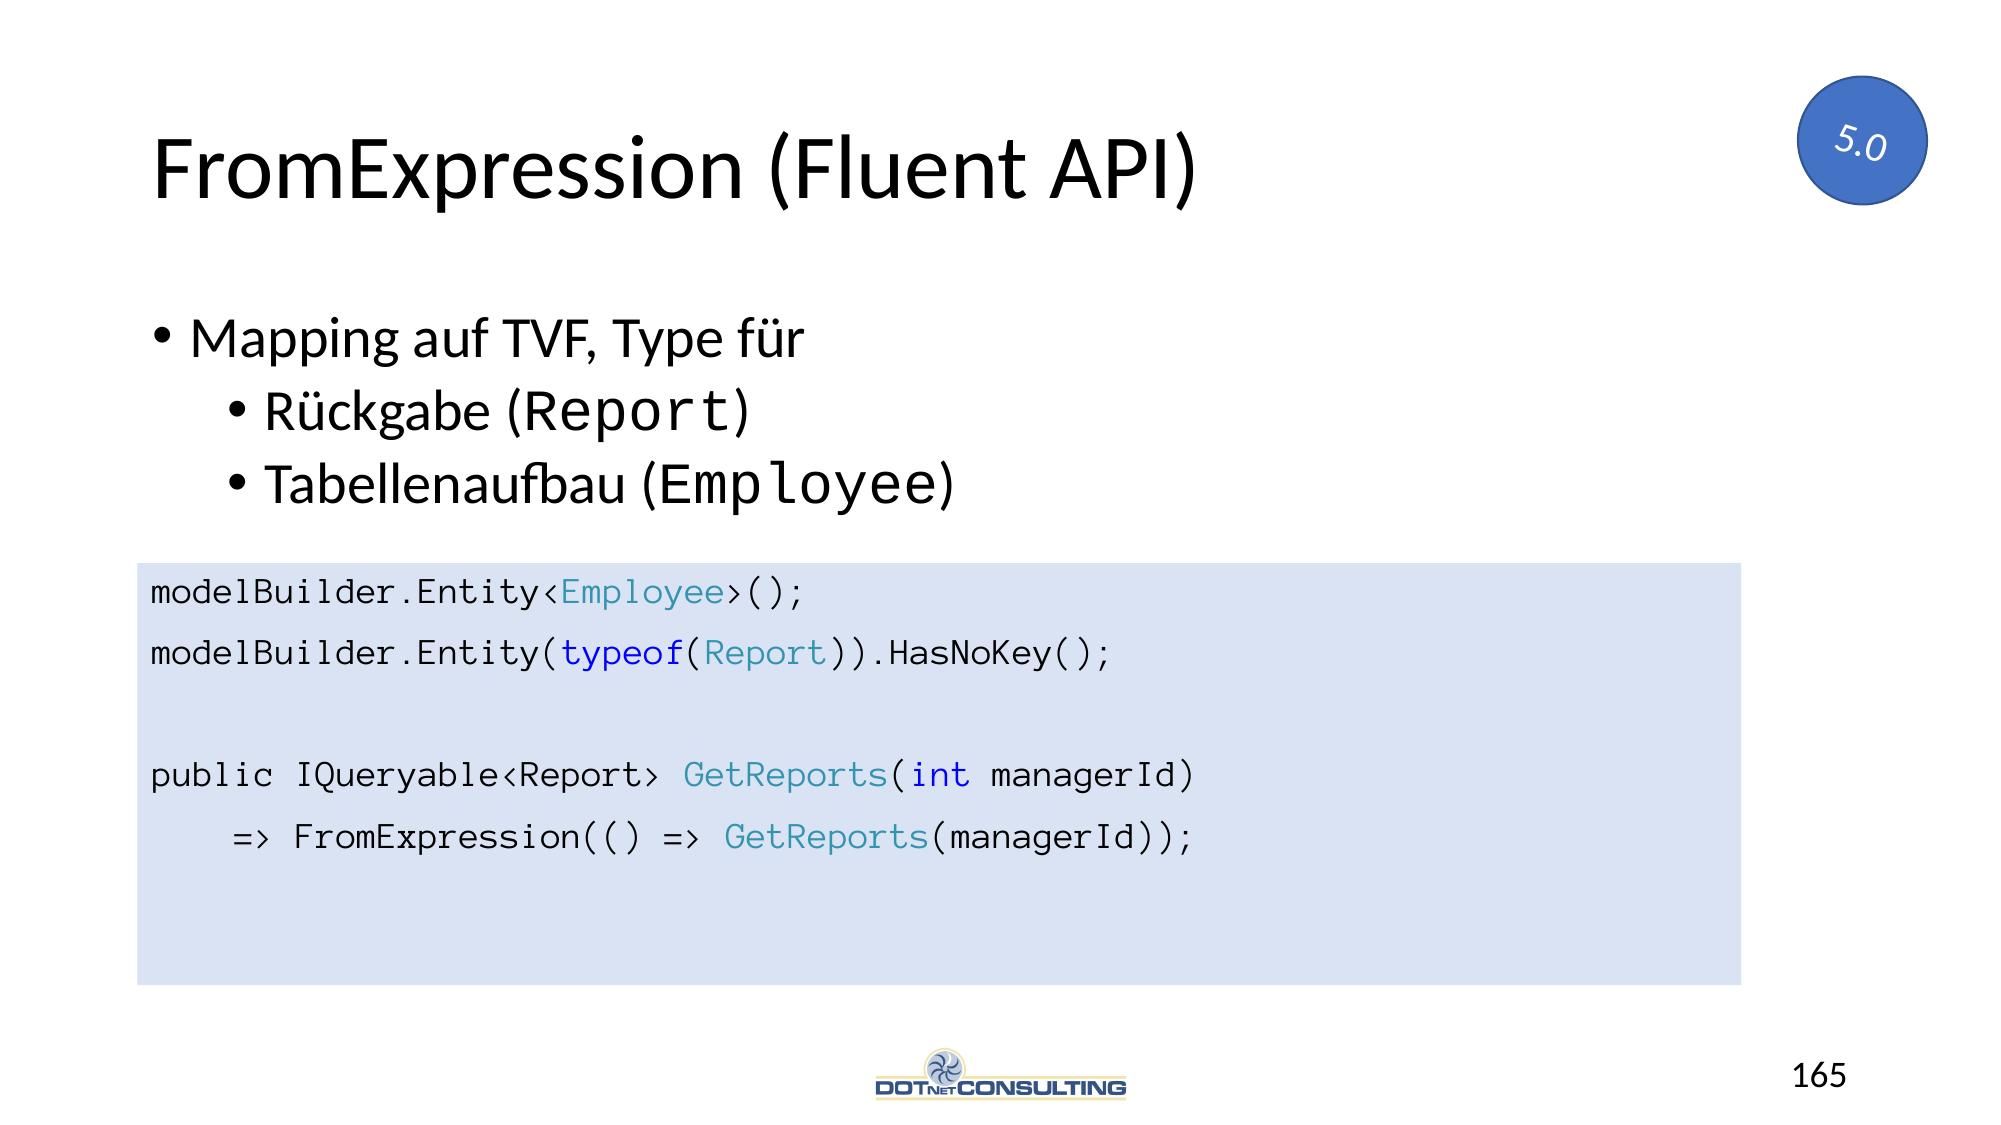

# FromExpression (Fluent API)
5.0
Mapping auf TVF, Type für
Rückgabe (Report)
Tabellenaufbau (Employee)
modelBuilder.Entity<Employee>();
modelBuilder.Entity(typeof(Report)).HasNoKey();

public IQueryable<Report> GetReports(int managerId)
    => FromExpression(() => GetReports(managerId));

165